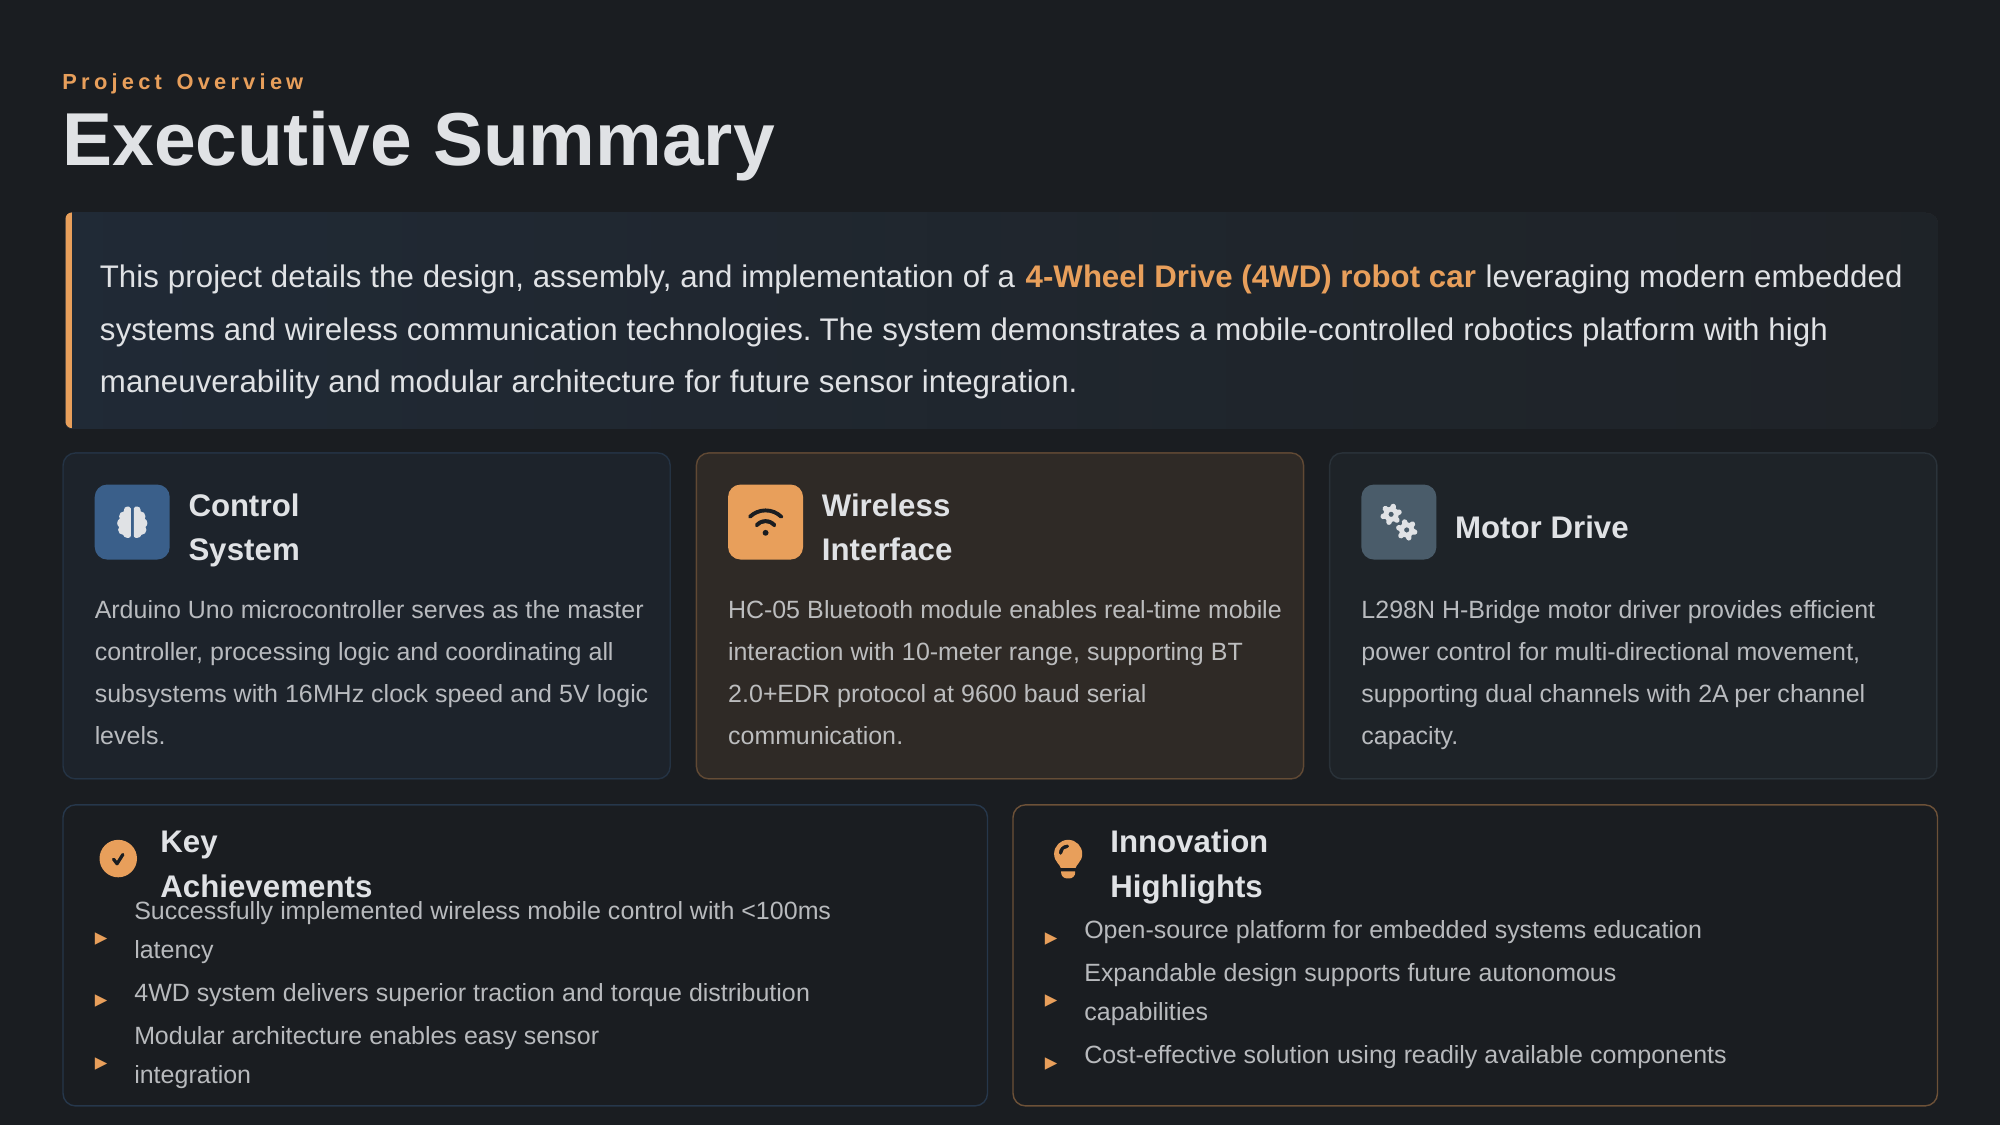

Project Overview
Executive Summary

This project details the design, assembly, and implementation of a 4-Wheel Drive (4WD) robot car leveraging modern embedded systems and wireless communication technologies. The system demonstrates a mobile-controlled robotics platform with high maneuverability and modular architecture for future sensor integration.

Control System
Wireless Interface
Motor Drive

Arduino Uno microcontroller serves as the master controller, processing logic and coordinating all subsystems with 16MHz clock speed and 5V logic levels.
HC-05 Bluetooth module enables real-time mobile interaction with 10-meter range, supporting BT 2.0+EDR protocol at 9600 baud serial communication.
L298N H-Bridge motor driver provides efficient power control for multi-directional movement, supporting dual channels with 2A per channel capacity.

Key Achievements
Innovation Highlights

Successfully implemented wireless mobile control with <100ms latency
Open-source platform for embedded systems education
▸
▸
4WD system delivers superior traction and torque distribution
Expandable design supports future autonomous capabilities
▸
▸
Modular architecture enables easy sensor integration
Cost-effective solution using readily available components
▸
▸